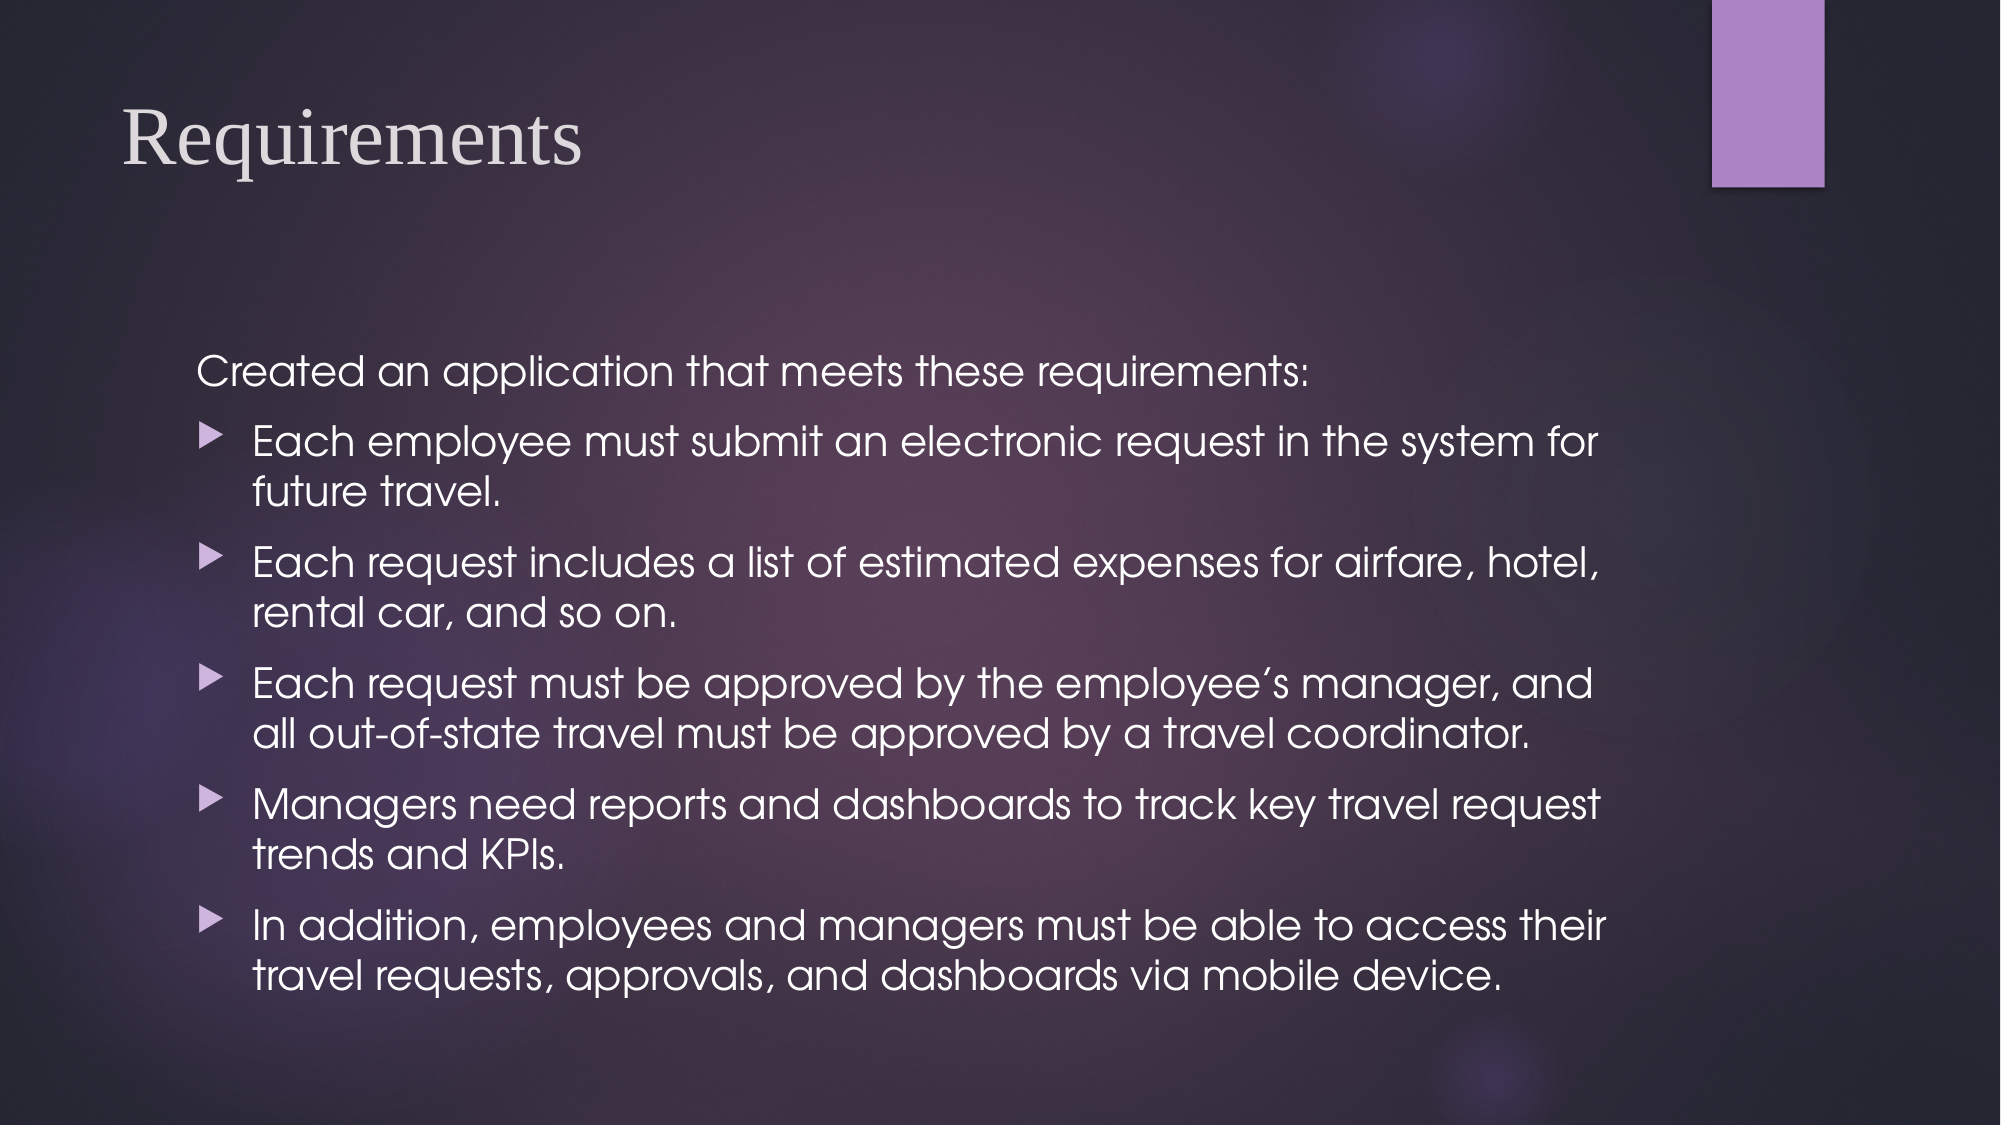

# Requirements
Created an application that meets these requirements:
Each employee must submit an electronic request in the system for future travel.
Each request includes a list of estimated expenses for airfare, hotel, rental car, and so on.
Each request must be approved by the employee’s manager, and all out-of-state travel must be approved by a travel coordinator.
Managers need reports and dashboards to track key travel request trends and KPIs.
In addition, employees and managers must be able to access their travel requests, approvals, and dashboards via mobile device.